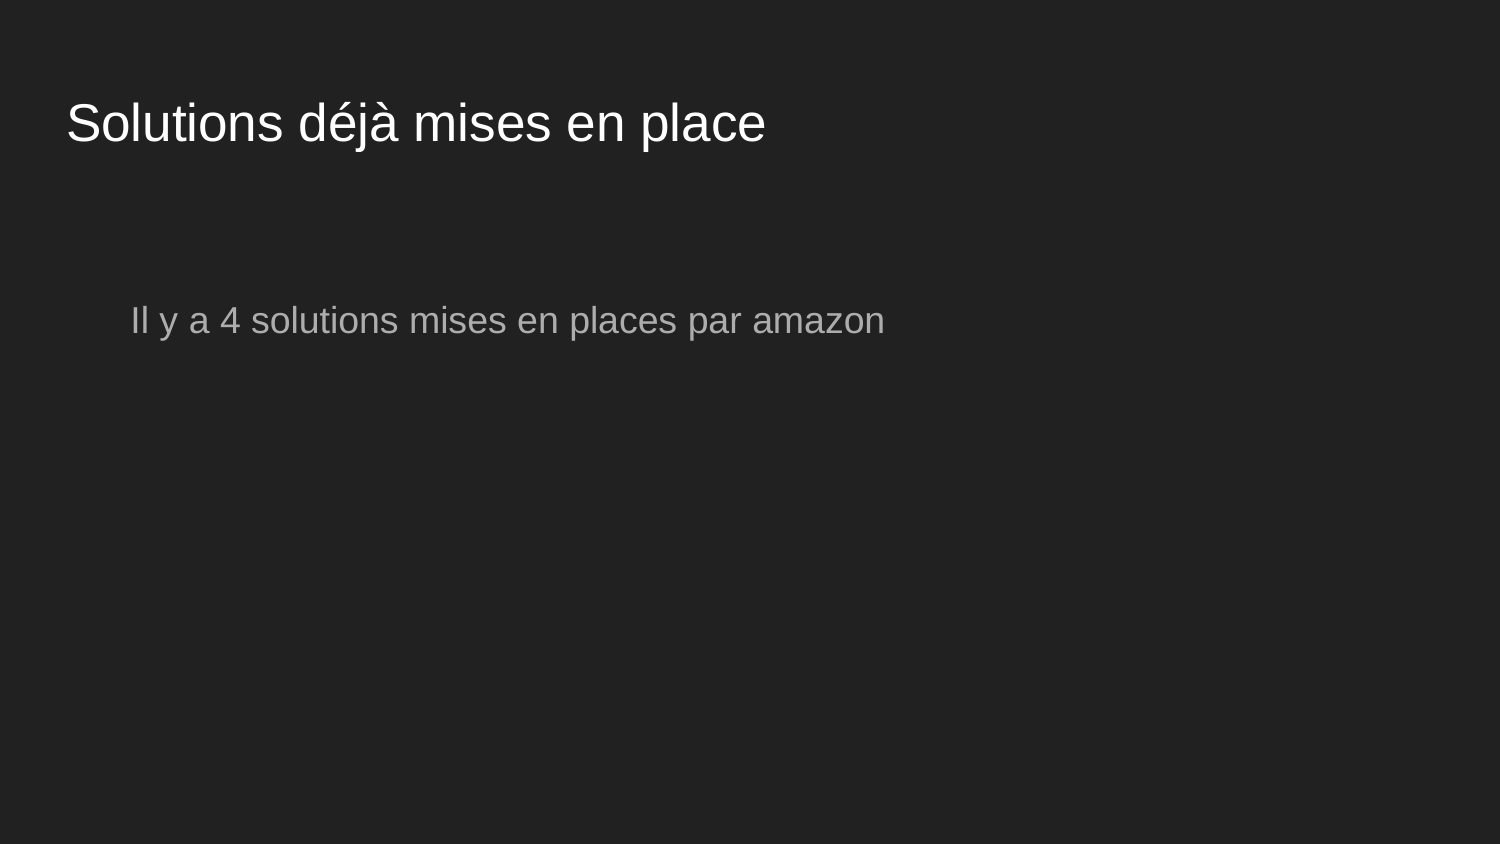

# Solutions déjà mises en place
Il y a 4 solutions mises en places par amazon